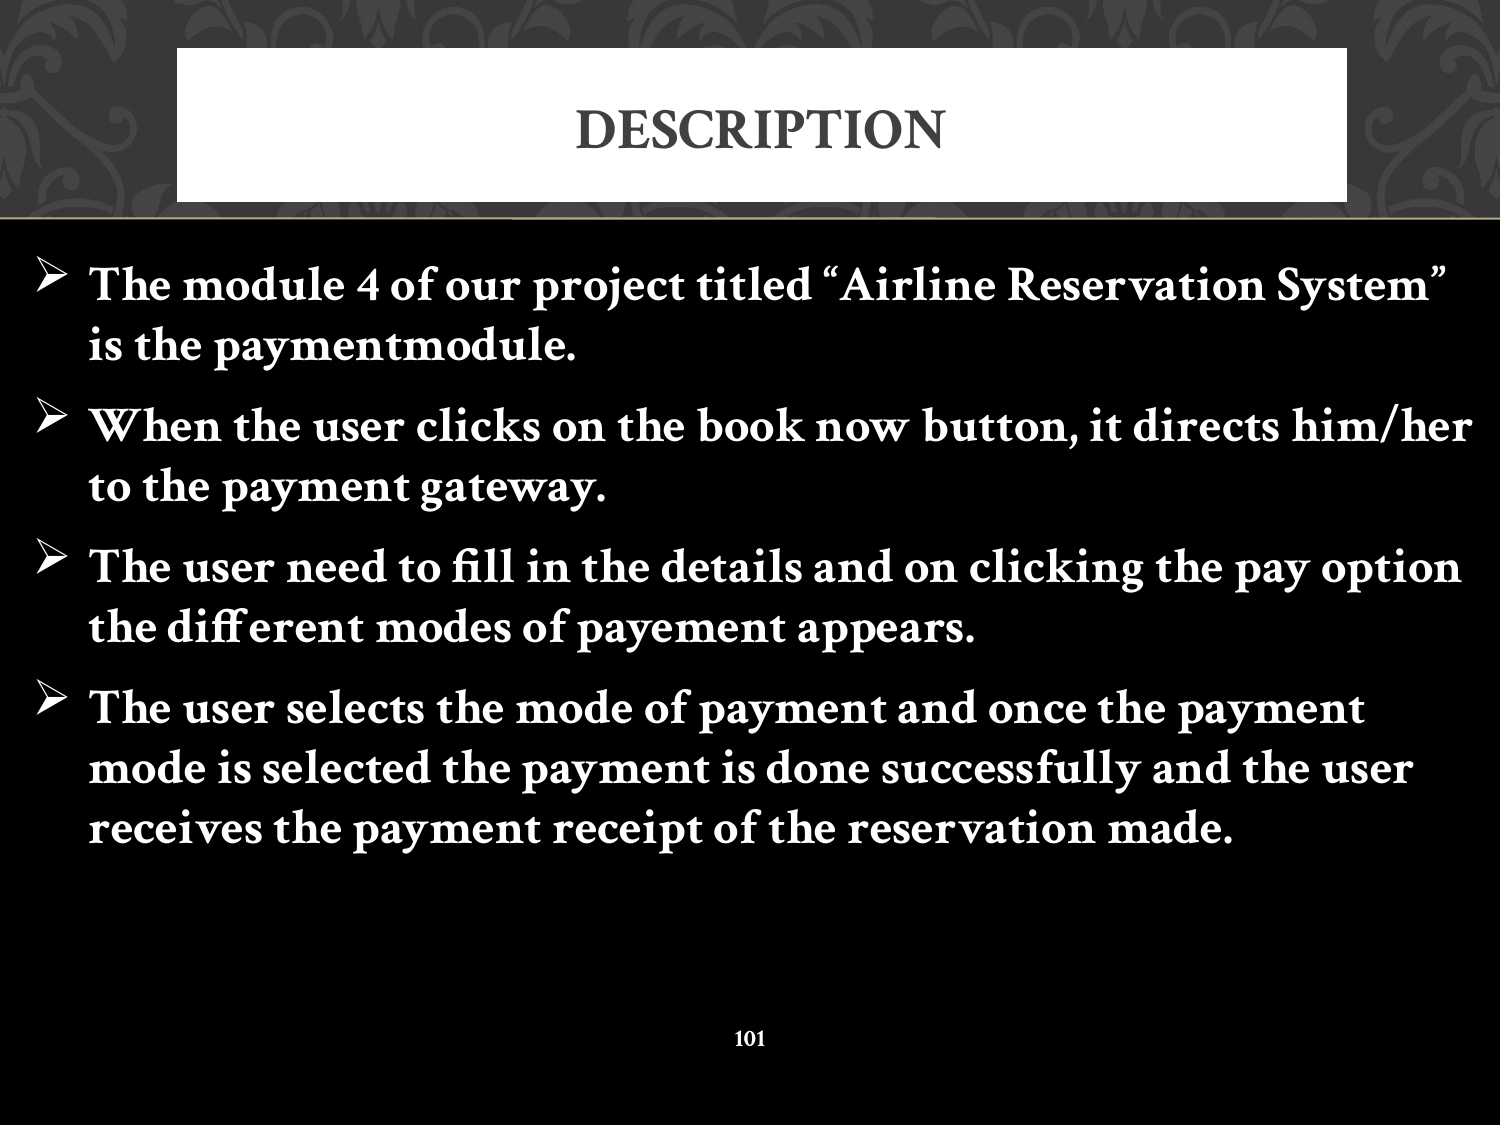

# DESCRIPTION
The module 4 of our project titled “Airline Reservation System” is the paymentmodule.
When the user clicks on the book now button, it directs him/her to the payment gateway.
The user need to fill in the details and on clicking the pay option the different modes of payement appears.
The user selects the mode of payment and once the payment mode is selected the payment is done successfully and the user receives the payment receipt of the reservation made.

101